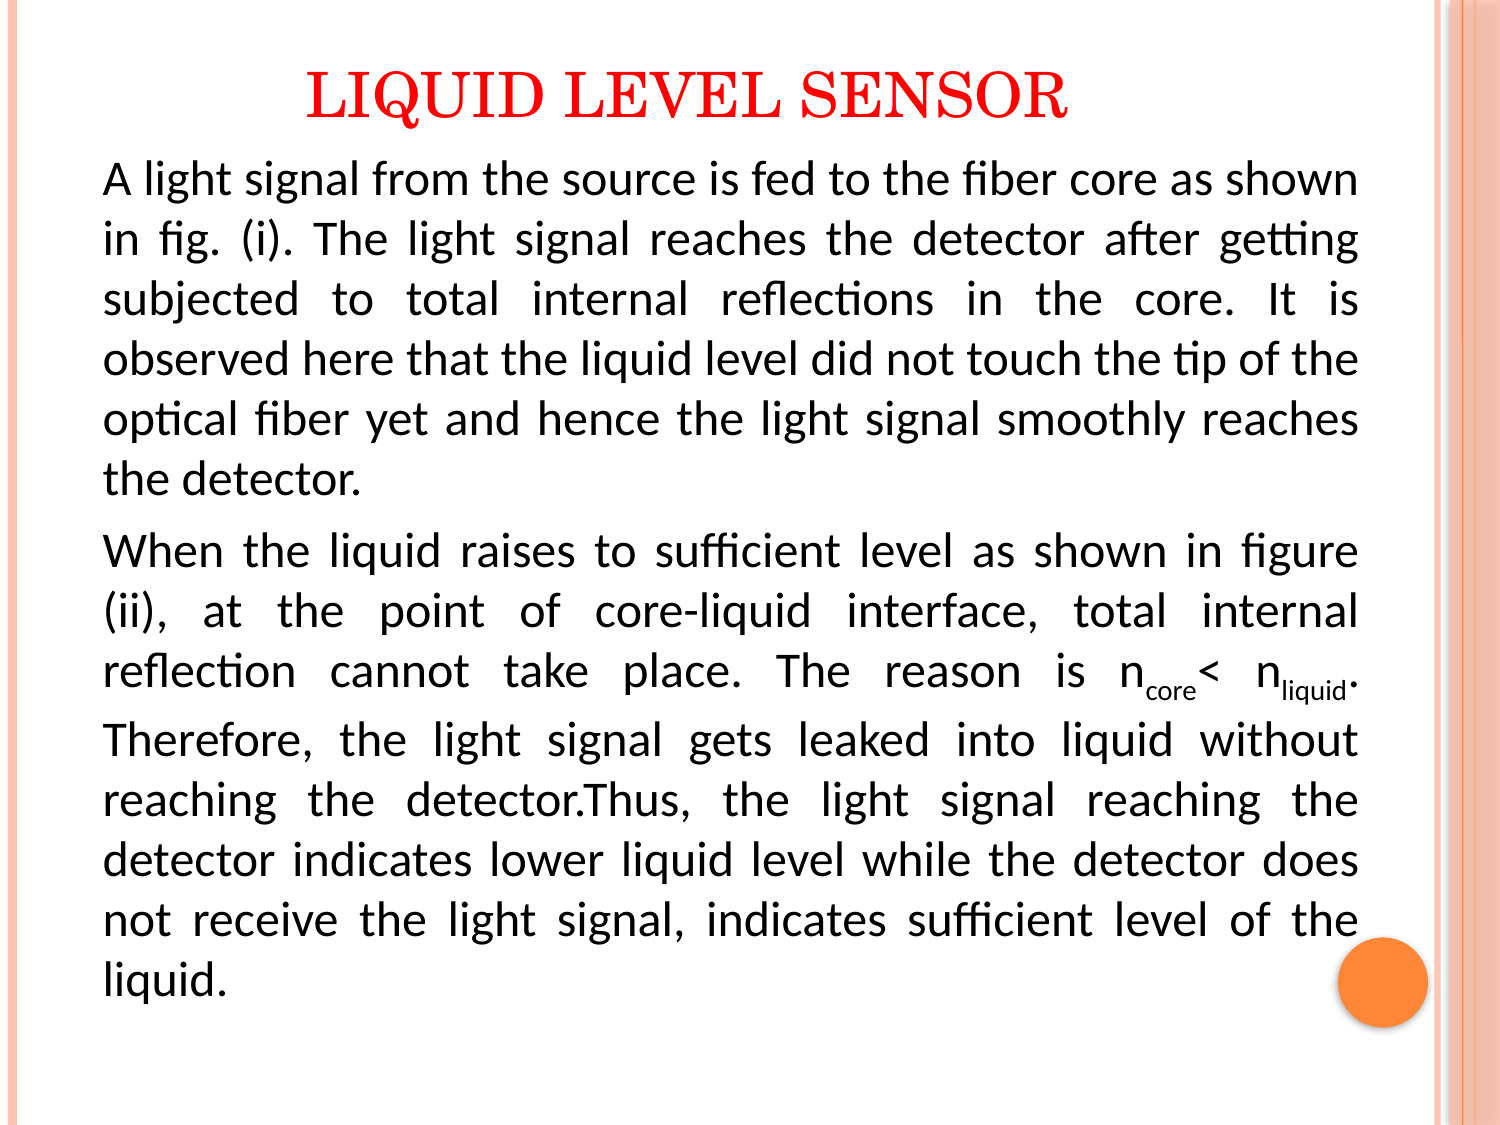

# Liquid Level Sensor
A light signal from the source is fed to the fiber core as shown in fig. (i). The light signal reaches the detector after getting subjected to total internal reflections in the core. It is observed here that the liquid level did not touch the tip of the optical fiber yet and hence the light signal smoothly reaches the detector.
When the liquid raises to sufficient level as shown in figure (ii), at the point of core-liquid interface, total internal reflection cannot take place. The reason is ncore< nliquid. Therefore, the light signal gets leaked into liquid without reaching the detector.Thus, the light signal reaching the detector indicates lower liquid level while the detector does not receive the light signal, indicates sufficient level of the liquid.